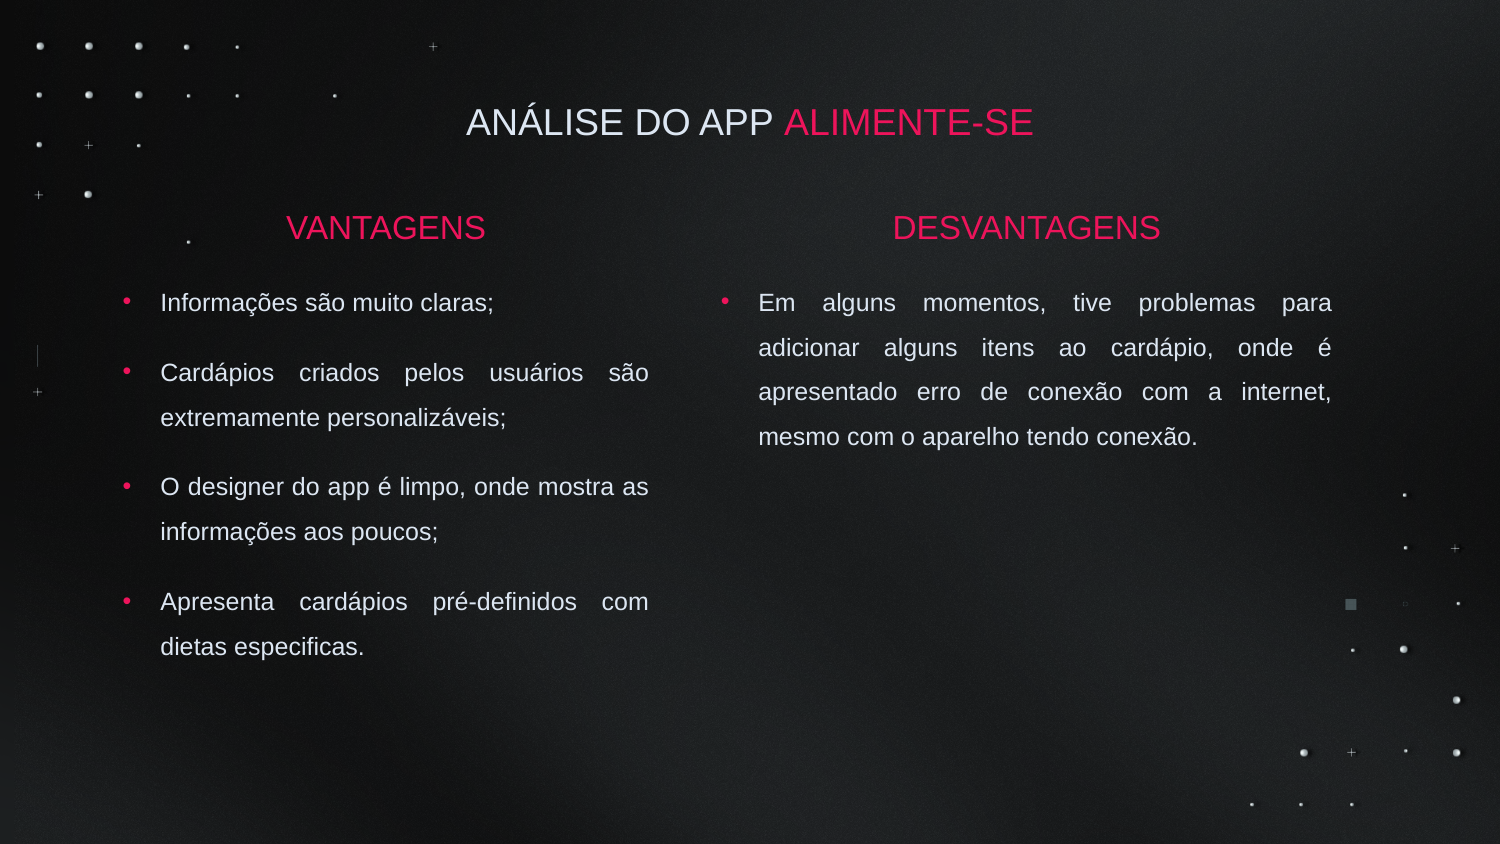

ANÁLISE DO APP ALIMENTE-SE
VANTAGENS
Informações são muito claras;
Cardápios criados pelos usuários são extremamente personalizáveis;
O designer do app é limpo, onde mostra as informações aos poucos;
Apresenta cardápios pré-definidos com dietas especificas.

DESVANTAGENS
Em alguns momentos, tive problemas para adicionar alguns itens ao cardápio, onde é apresentado erro de conexão com a internet, mesmo com o aparelho tendo conexão.